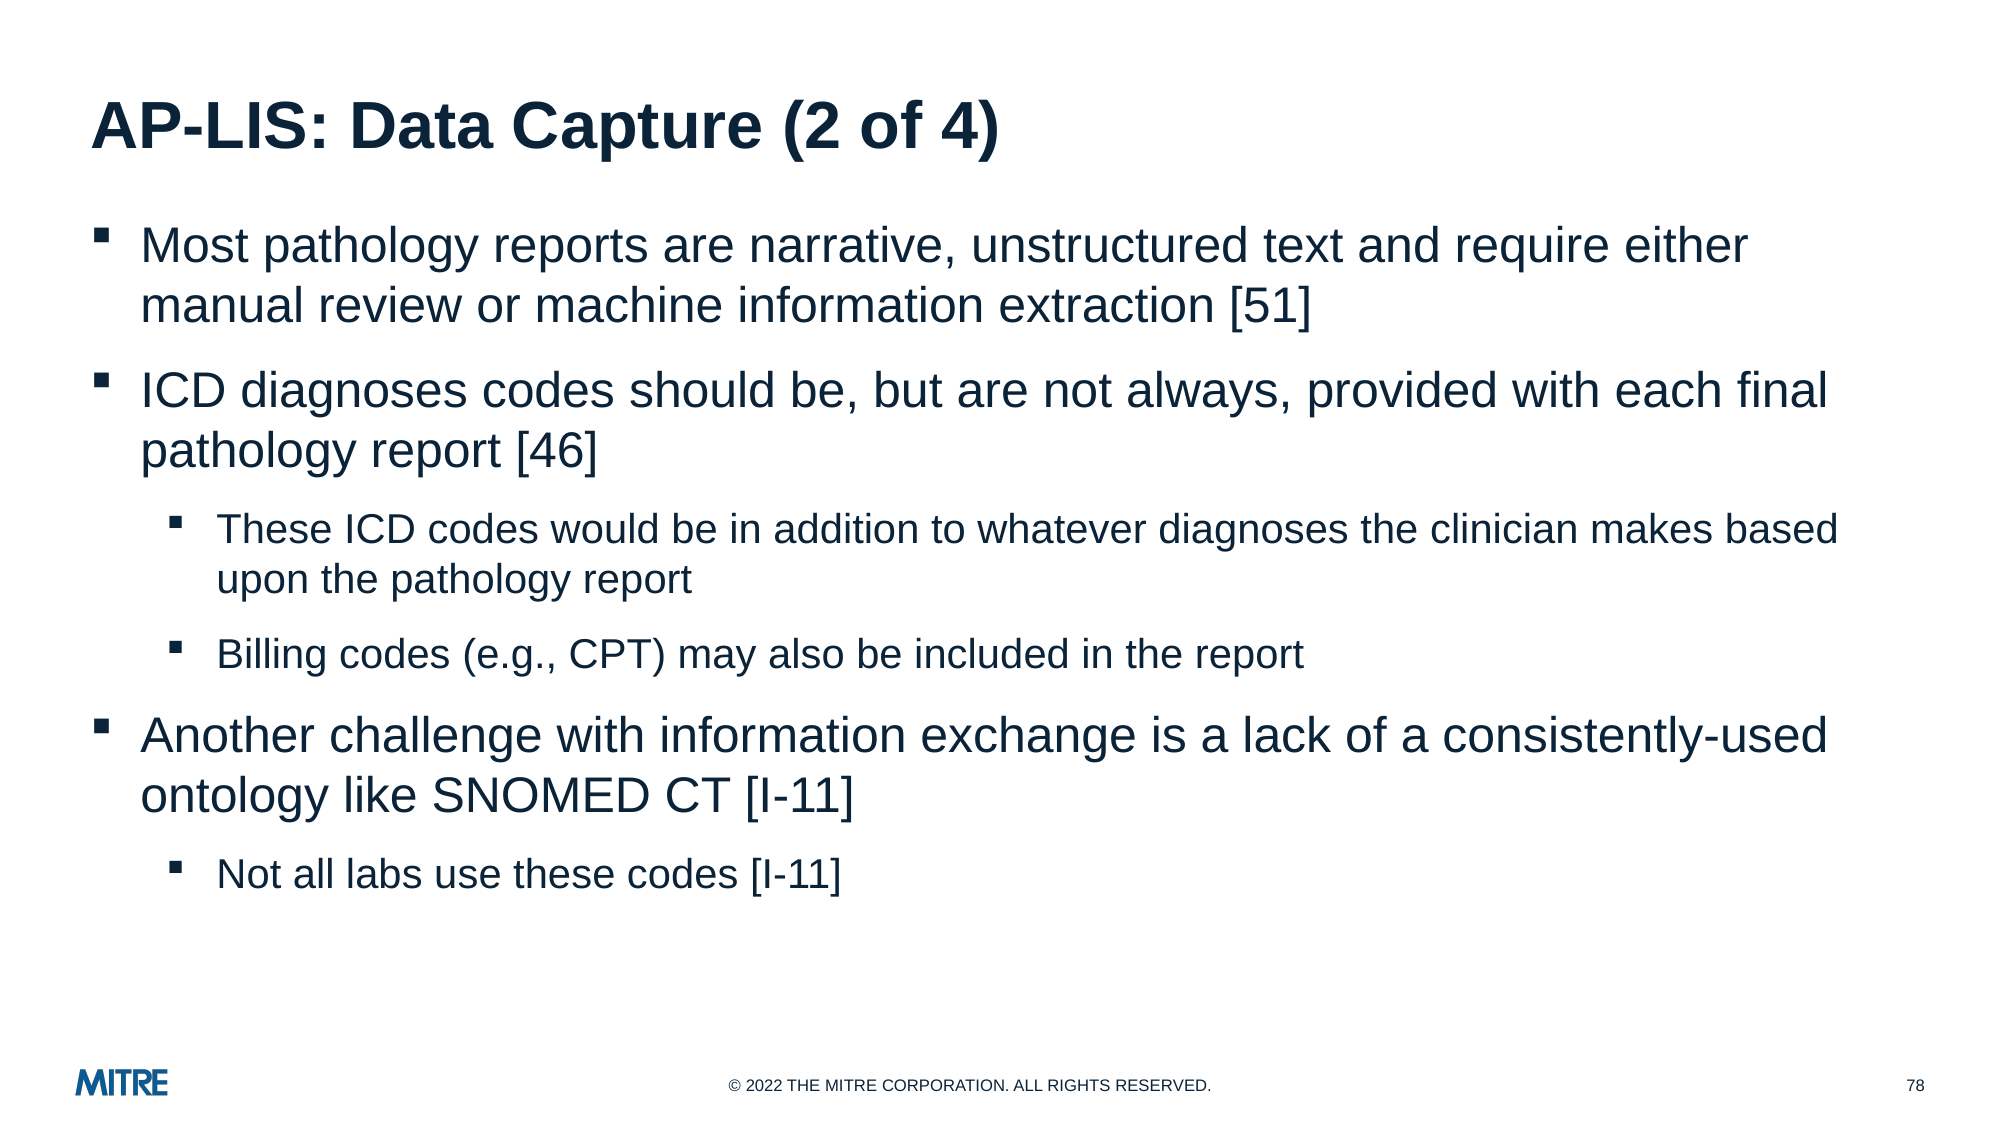

# AP-LIS: Data Capture (2 of 4)
Most pathology reports are narrative, unstructured text and require either manual review or machine information extraction [51]
ICD diagnoses codes should be, but are not always, provided with each final pathology report [46]
These ICD codes would be in addition to whatever diagnoses the clinician makes based upon the pathology report
Billing codes (e.g., CPT) may also be included in the report
Another challenge with information exchange is a lack of a consistently-used ontology like SNOMED CT [I-11]
Not all labs use these codes [I-11]
78